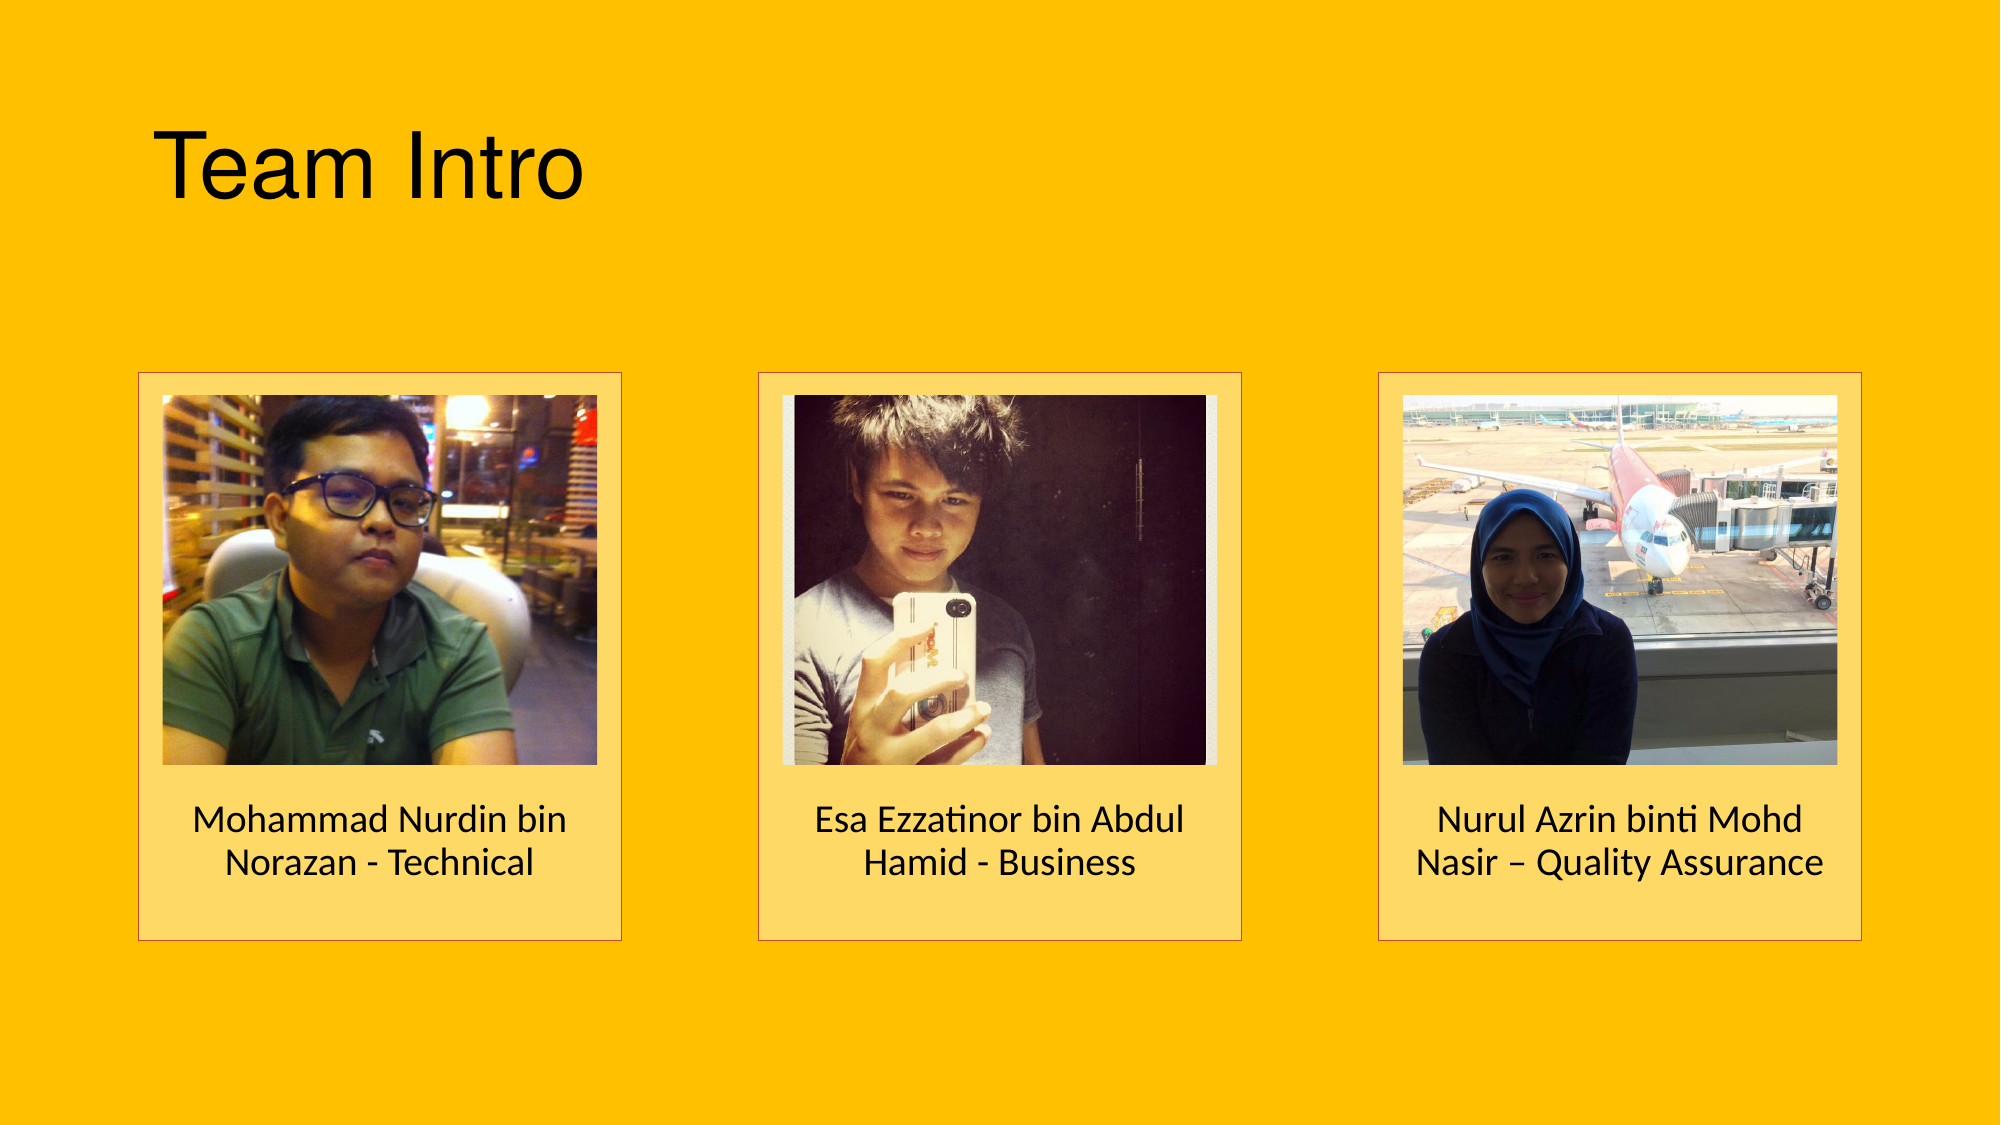

# Team Intro
Mohammad Nurdin bin Norazan - Technical
Esa Ezzatinor bin Abdul Hamid - Business
Nurul Azrin binti Mohd Nasir – Quality Assurance